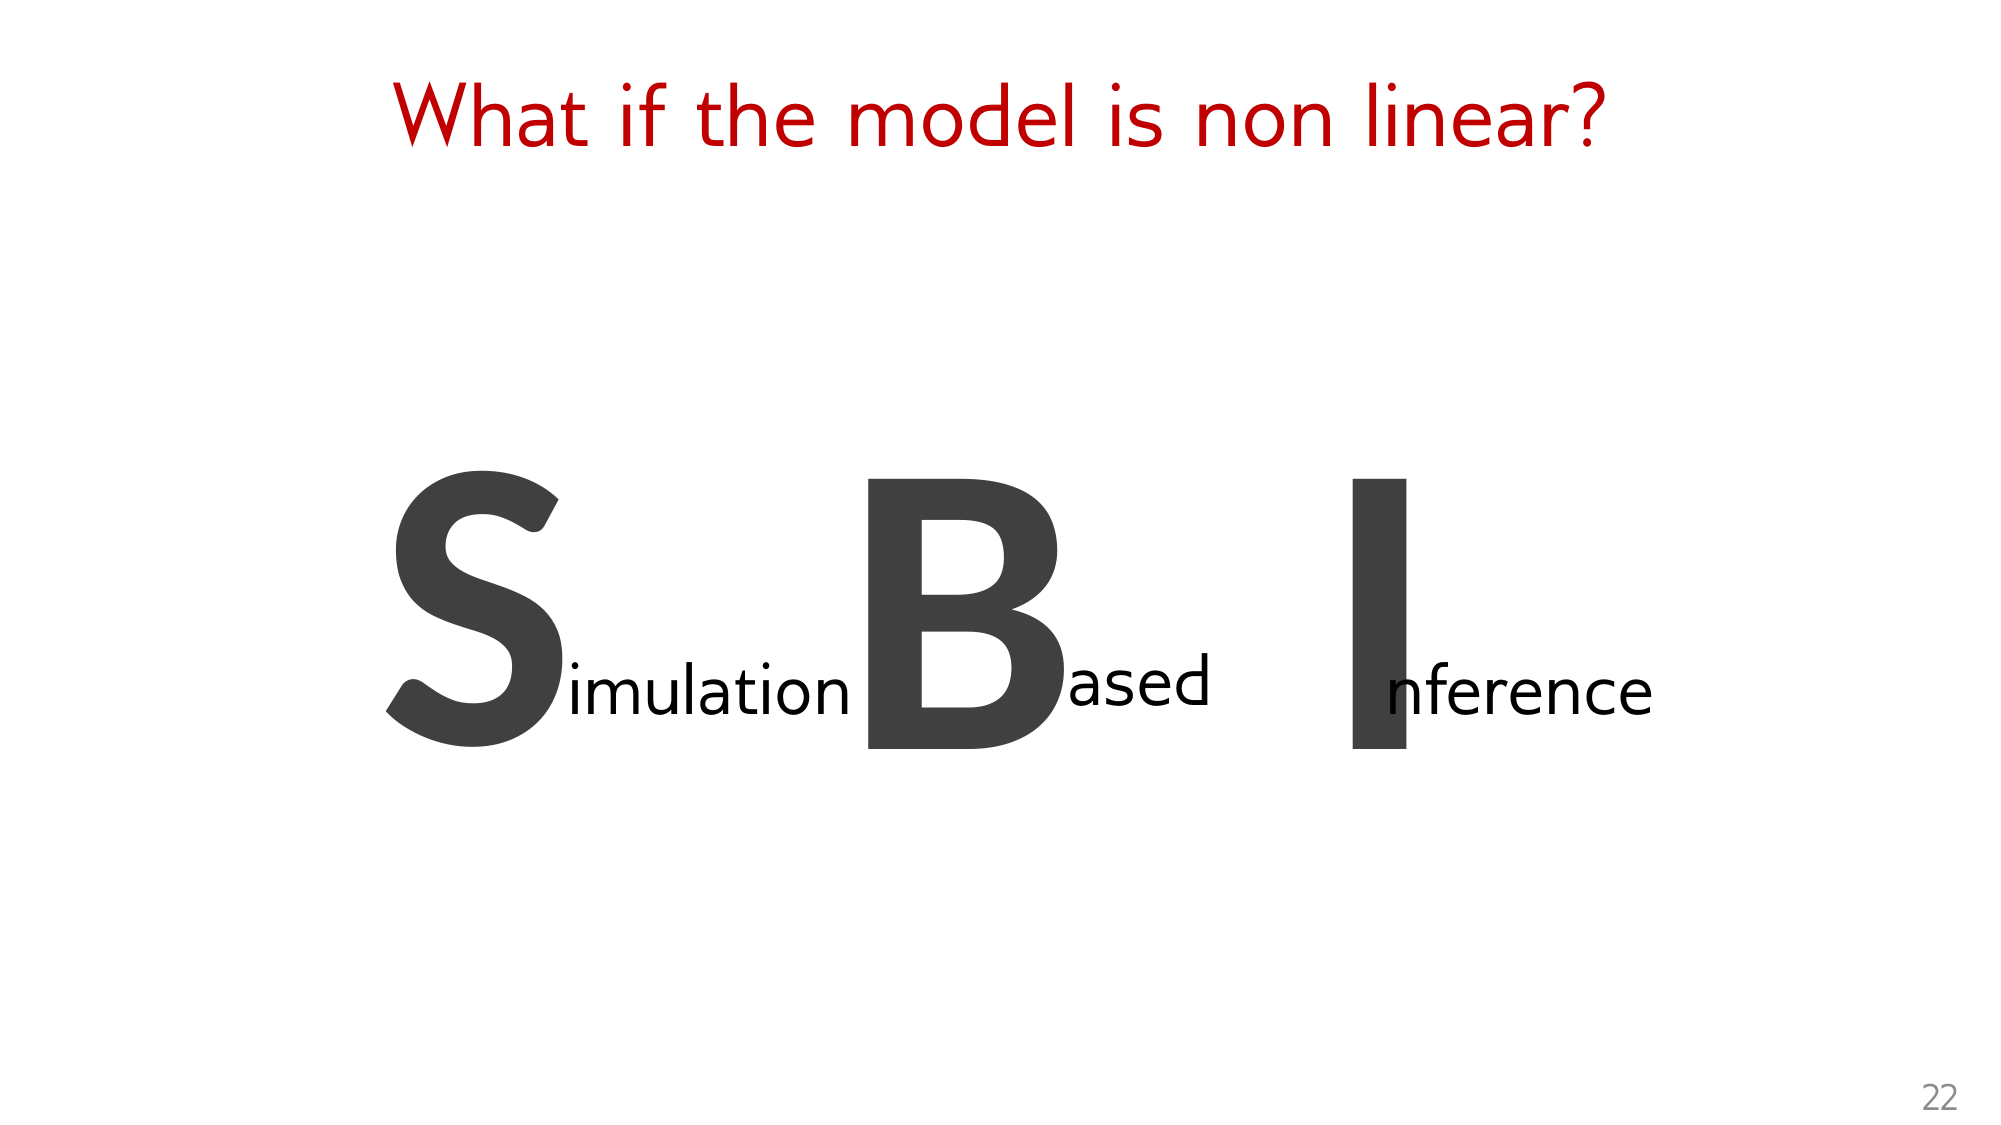

What if the model is non linear?
S
B
I
ased
imulation
nference
22